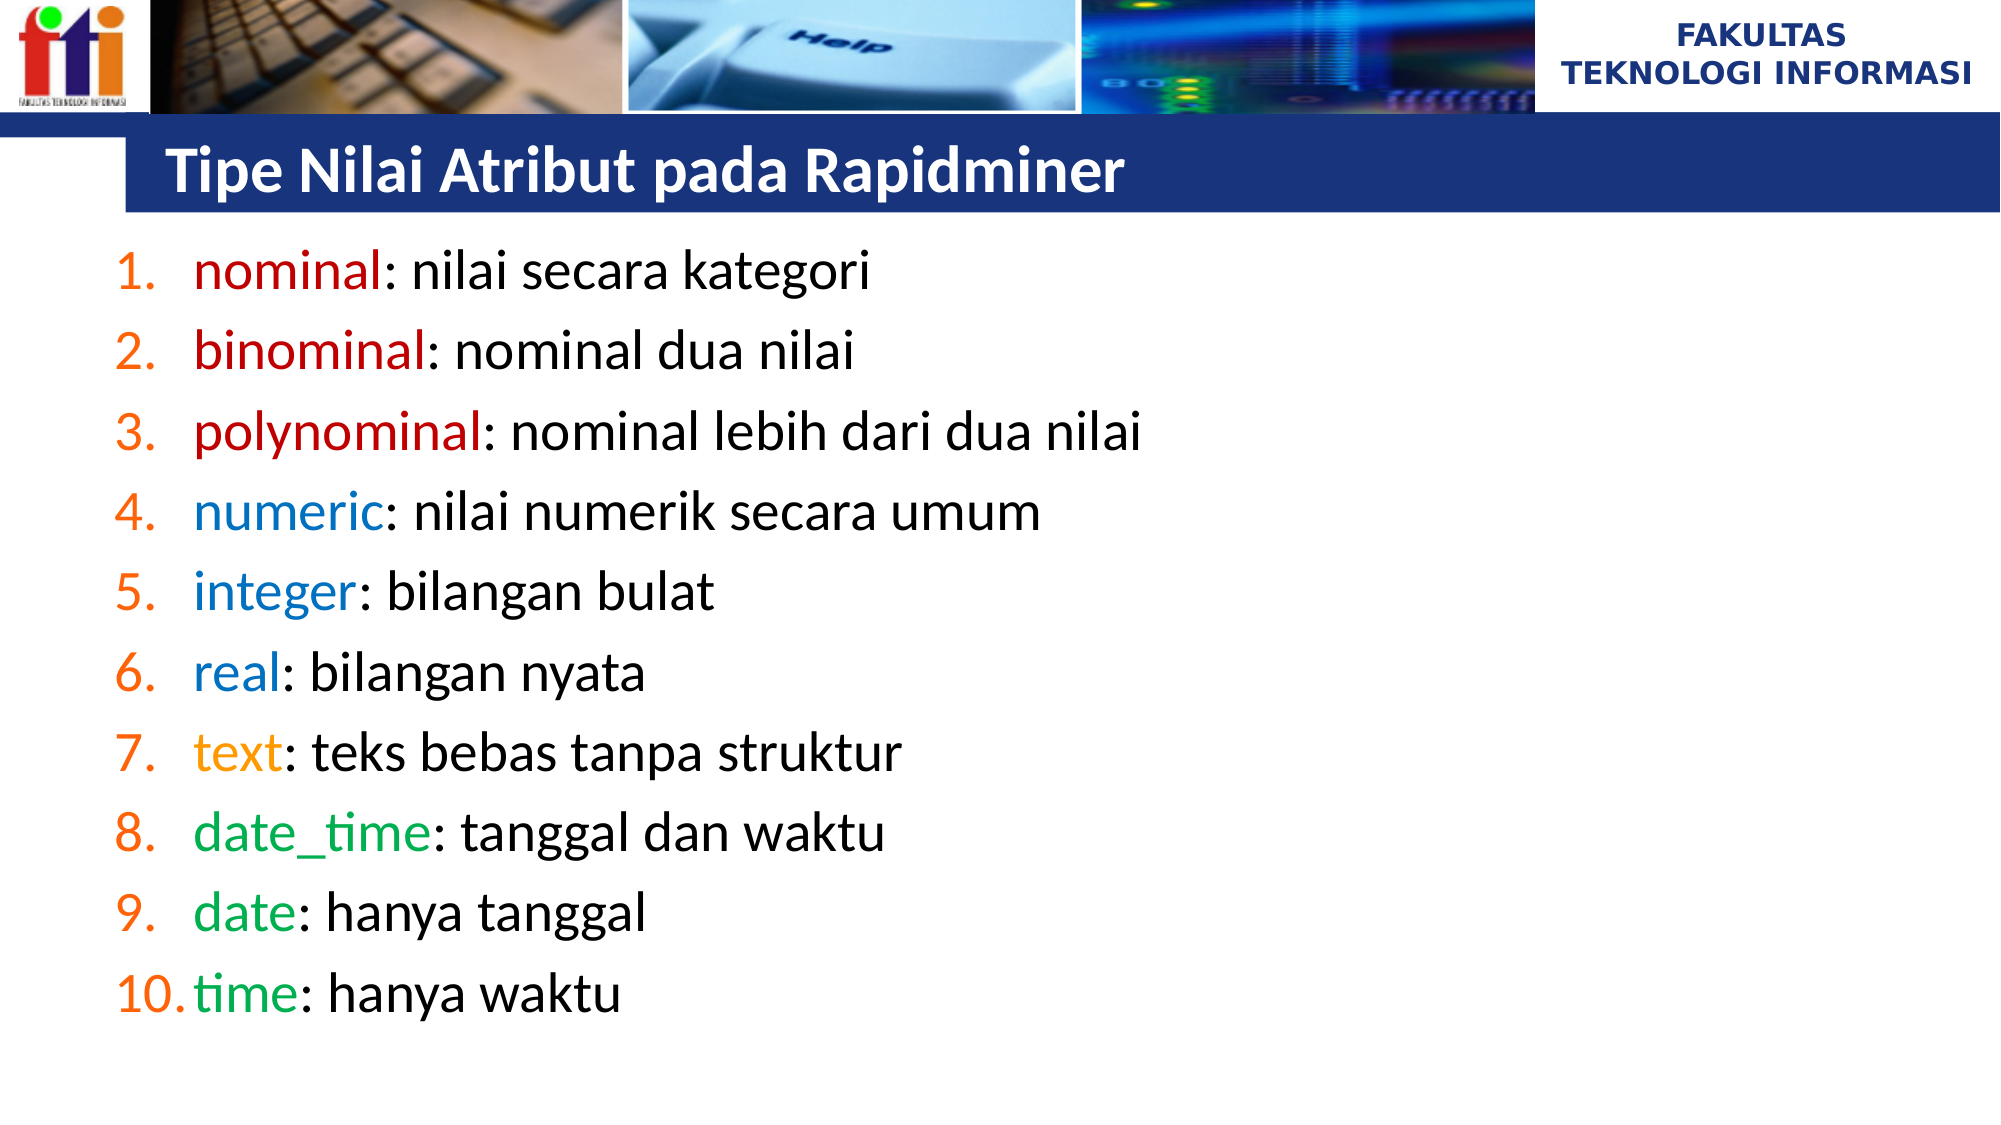

# Tipe Nilai Atribut pada Rapidminer
nominal: nilai secara kategori
binominal: nominal dua nilai
polynominal: nominal lebih dari dua nilai
numeric: nilai numerik secara umum
integer: bilangan bulat
real: bilangan nyata
text: teks bebas tanpa struktur
date_time: tanggal dan waktu
date: hanya tanggal
time: hanya waktu